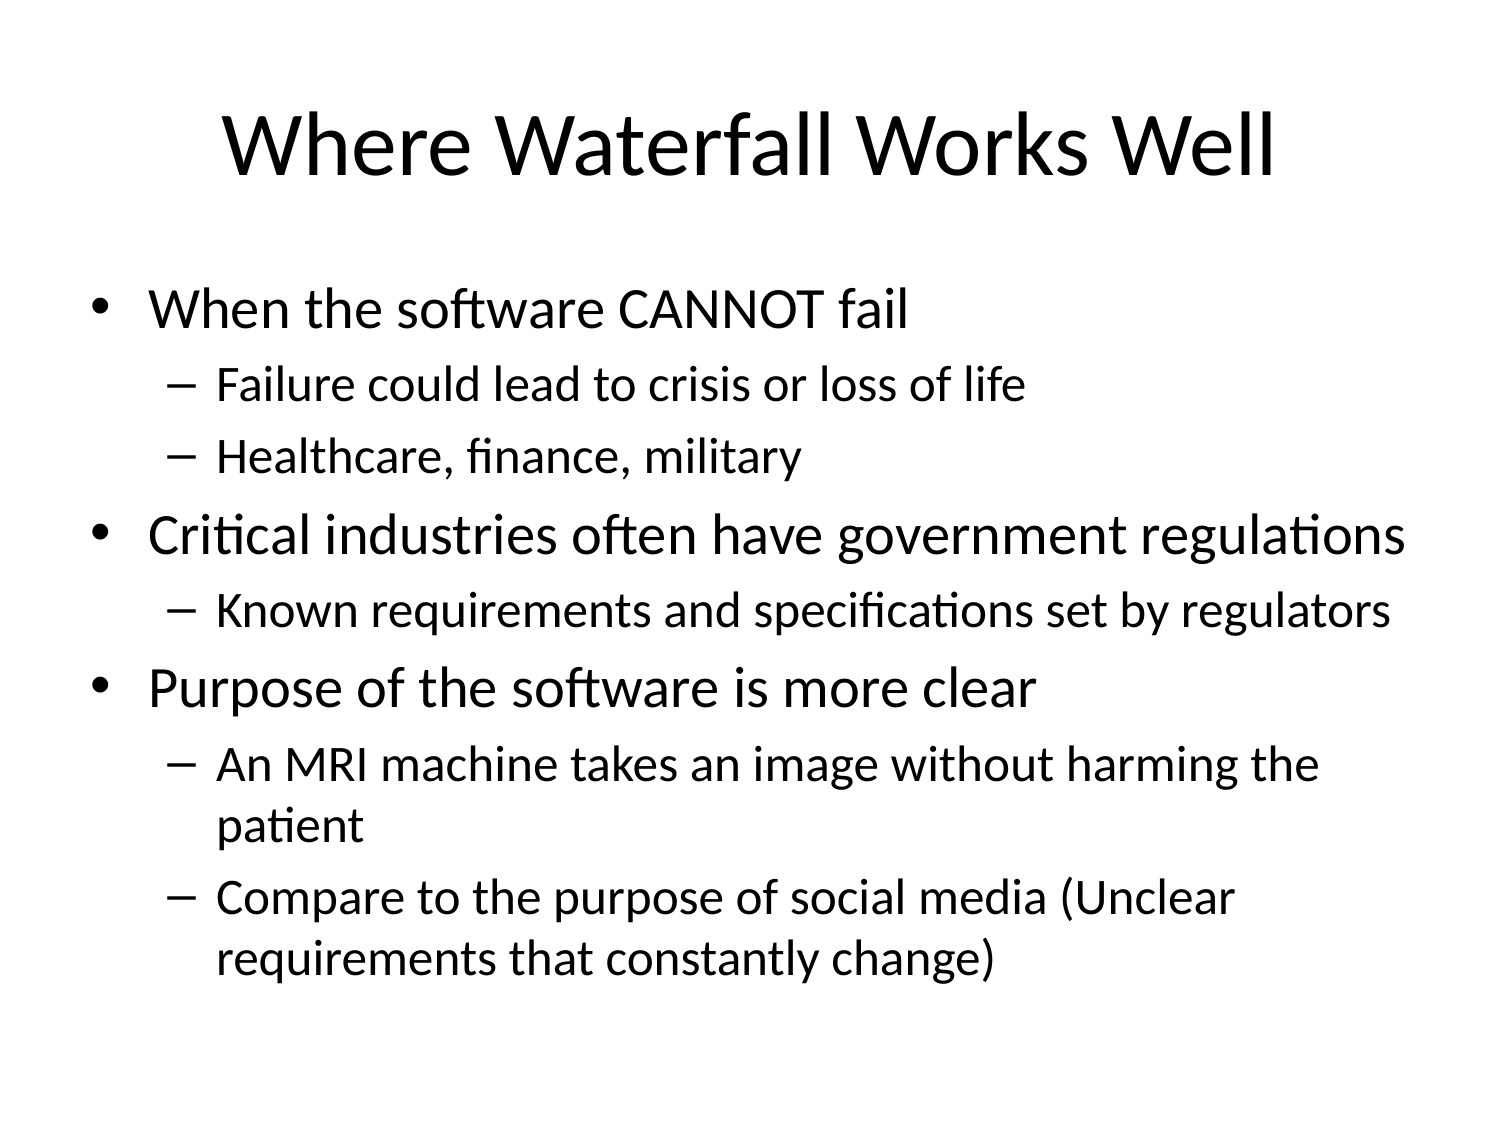

# Where Waterfall Works Well
When the software CANNOT fail
Failure could lead to crisis or loss of life
Healthcare, finance, military
Critical industries often have government regulations
Known requirements and specifications set by regulators
Purpose of the software is more clear
An MRI machine takes an image without harming the patient
Compare to the purpose of social media (Unclear requirements that constantly change)